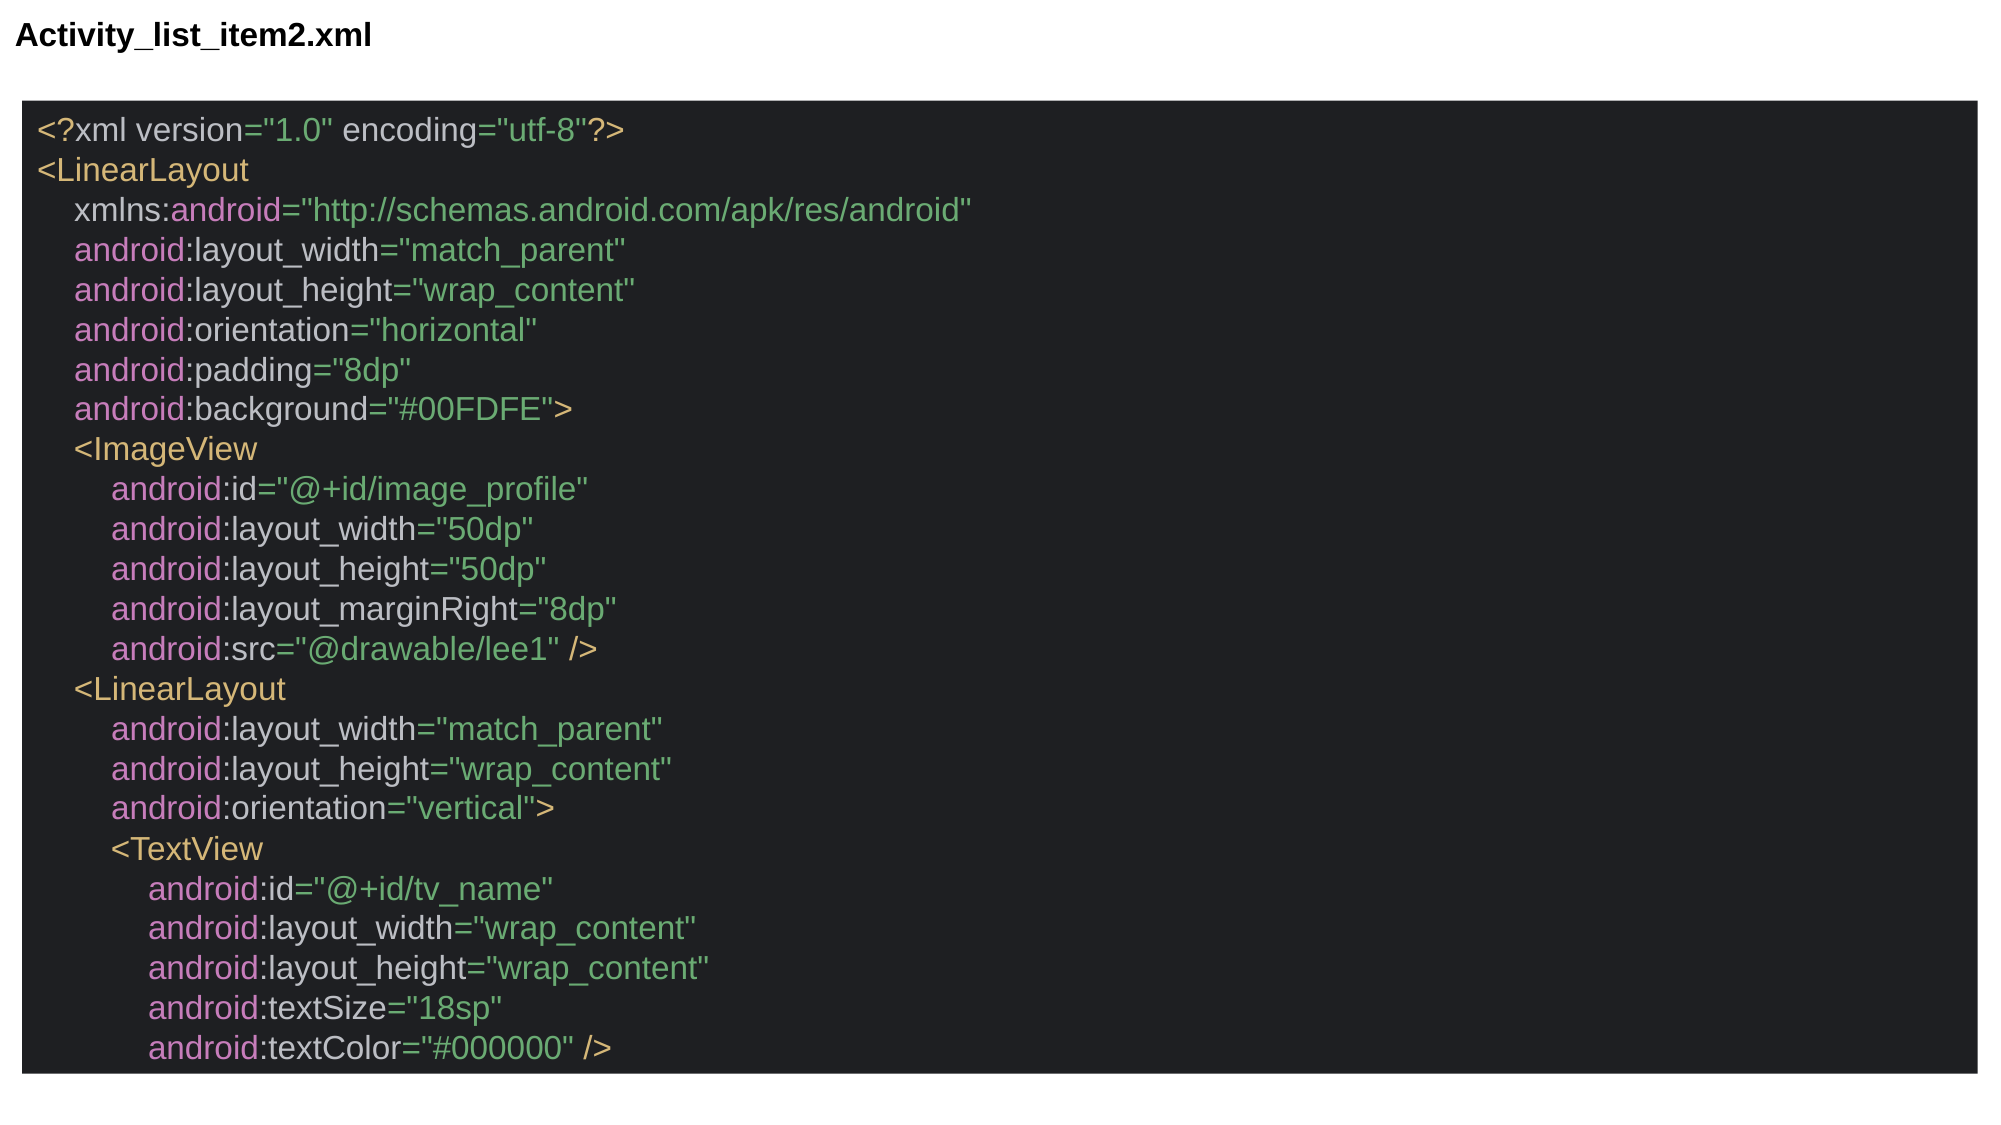

Activity_list_item2.xml
<?xml version="1.0" encoding="utf-8"?>
<LinearLayout
    xmlns:android="http://schemas.android.com/apk/res/android"
    android:layout_width="match_parent"
    android:layout_height="wrap_content"
    android:orientation="horizontal"
    android:padding="8dp"
    android:background="#00FDFE">
    <ImageView
        android:id="@+id/image_profile"
        android:layout_width="50dp"
        android:layout_height="50dp"
        android:layout_marginRight="8dp"
        android:src="@drawable/lee1" />
    <LinearLayout
        android:layout_width="match_parent"
        android:layout_height="wrap_content"
        android:orientation="vertical">
        <TextView
            android:id="@+id/tv_name"
            android:layout_width="wrap_content"
            android:layout_height="wrap_content"
            android:textSize="18sp"
            android:textColor="#000000" />